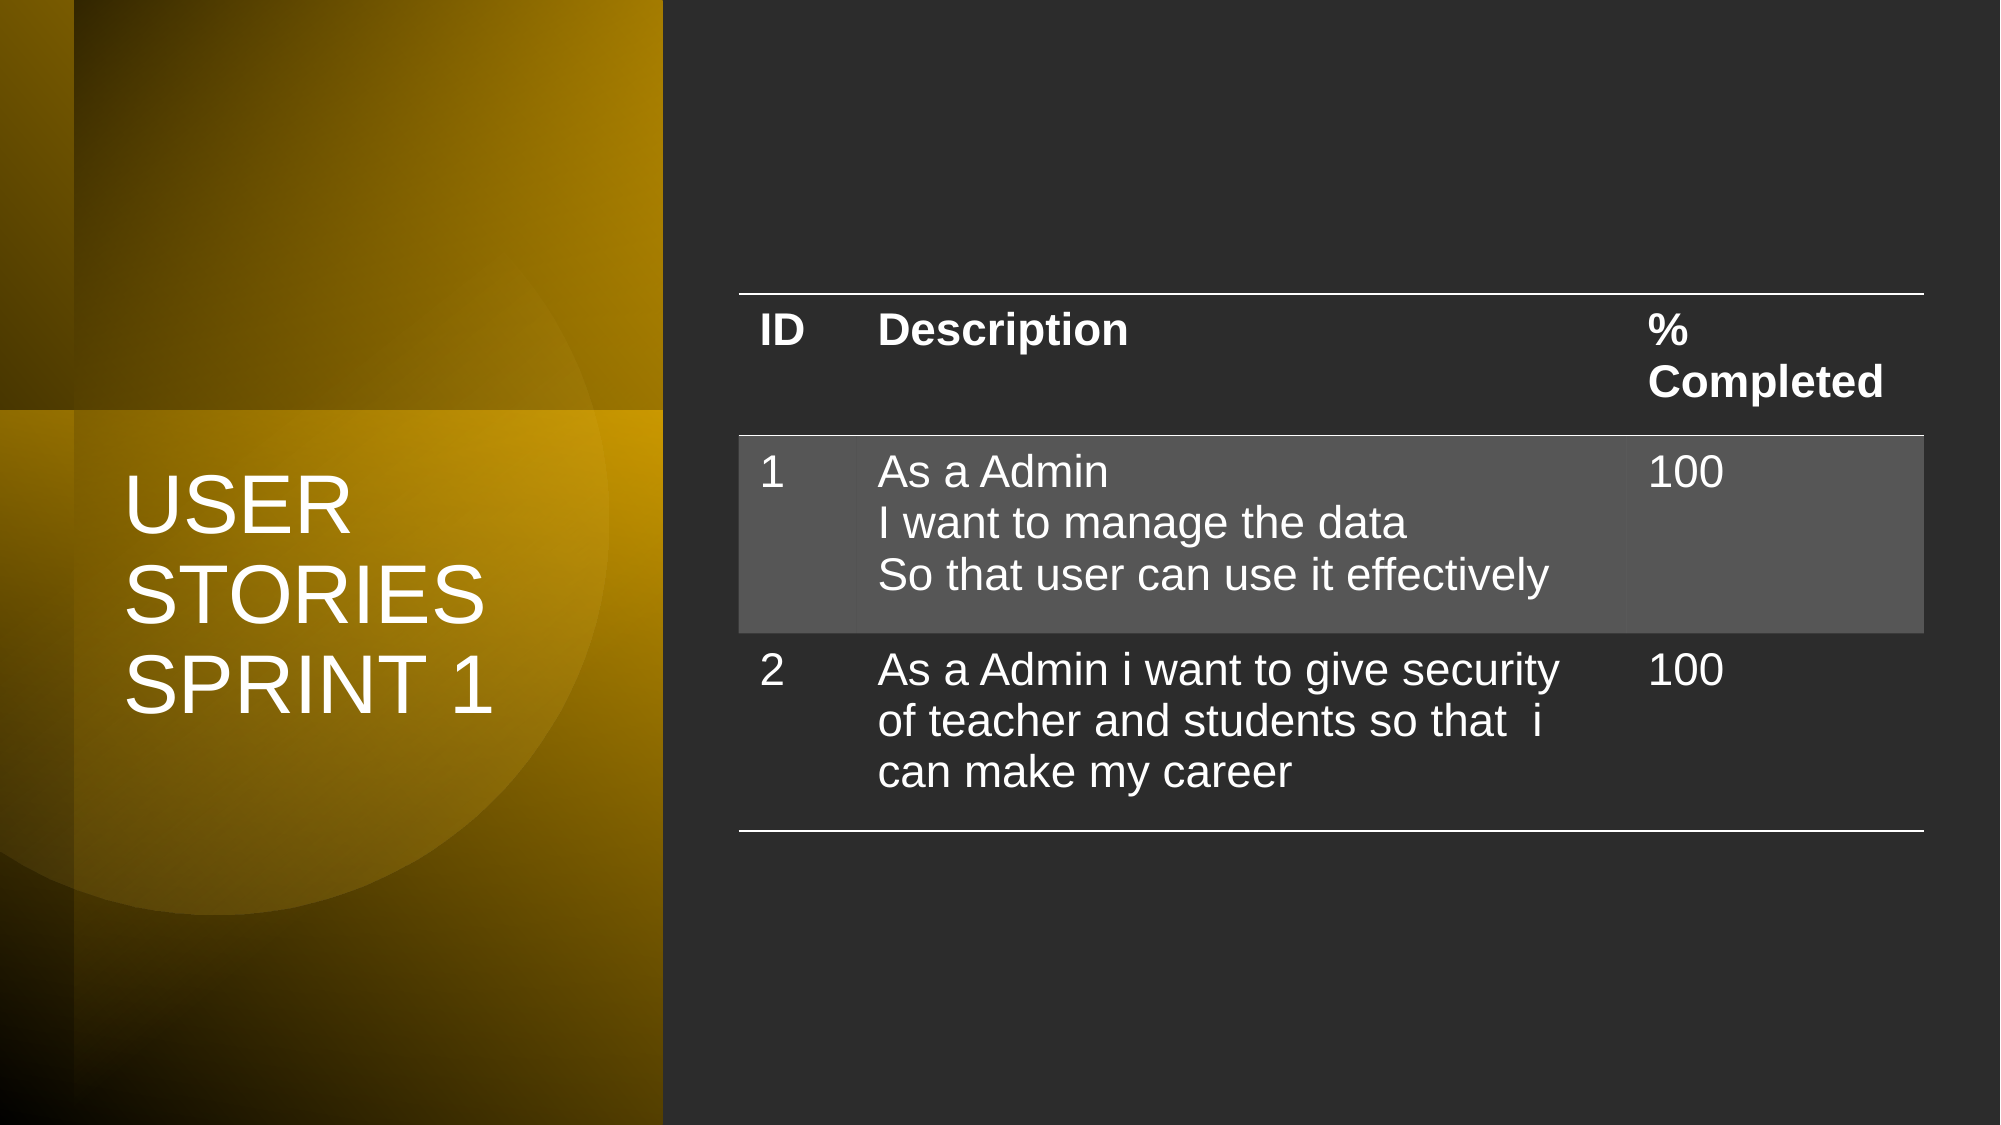

| ID | Description | % Completed |
| --- | --- | --- |
| 1 | As a Admin I want to manage the data So that user can use it effectively | 100 |
| 2 | As a Admin i want to give security of teacher and students so that i can make my career | 100 |

# User stories Sprint 1